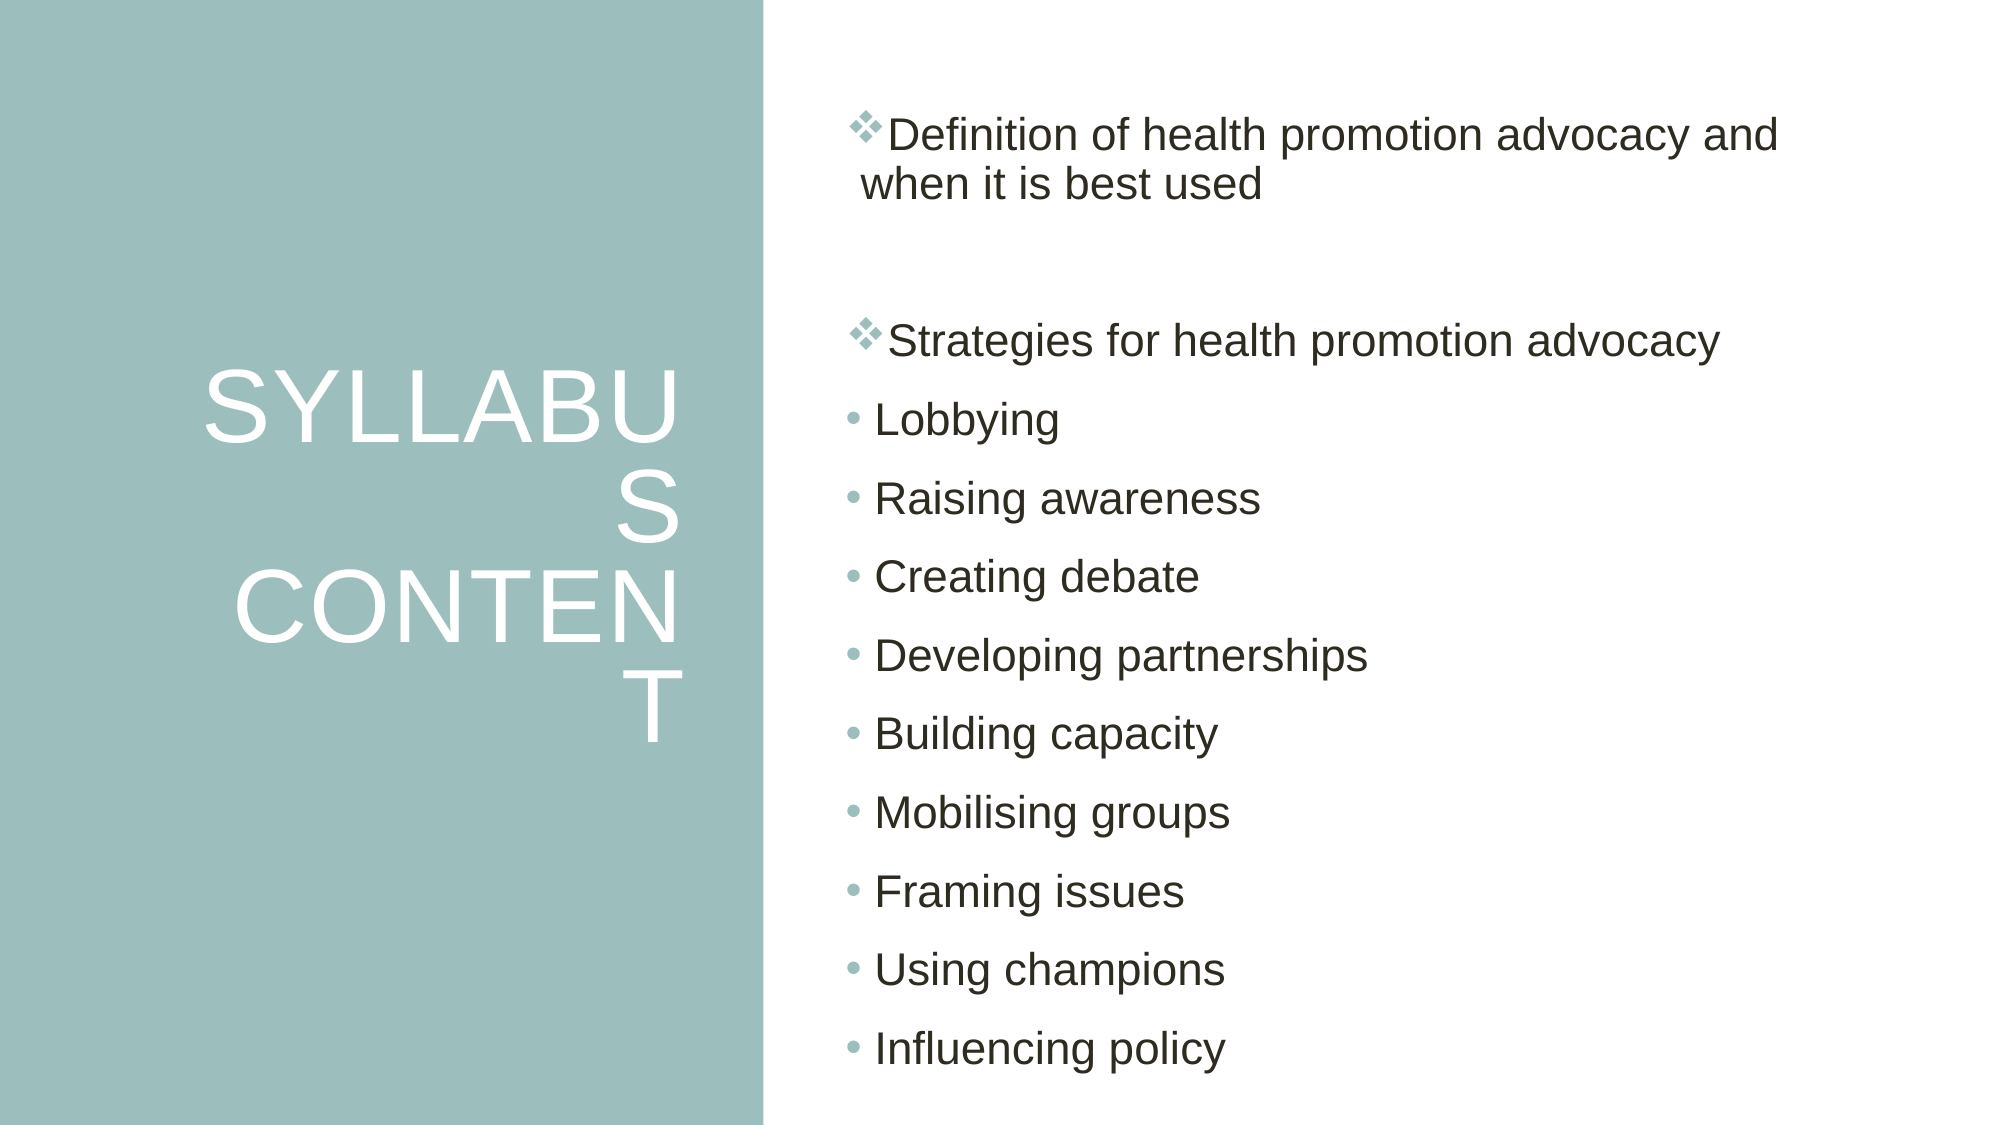

Definition of health promotion advocacy and when it is best used

Strategies for health promotion advocacy
 Lobbying
 Raising awareness
 Creating debate
 Developing partnerships
 Building capacity
 Mobilising groups
 Framing issues
 Using champions
 Influencing policy
# Syllabus content